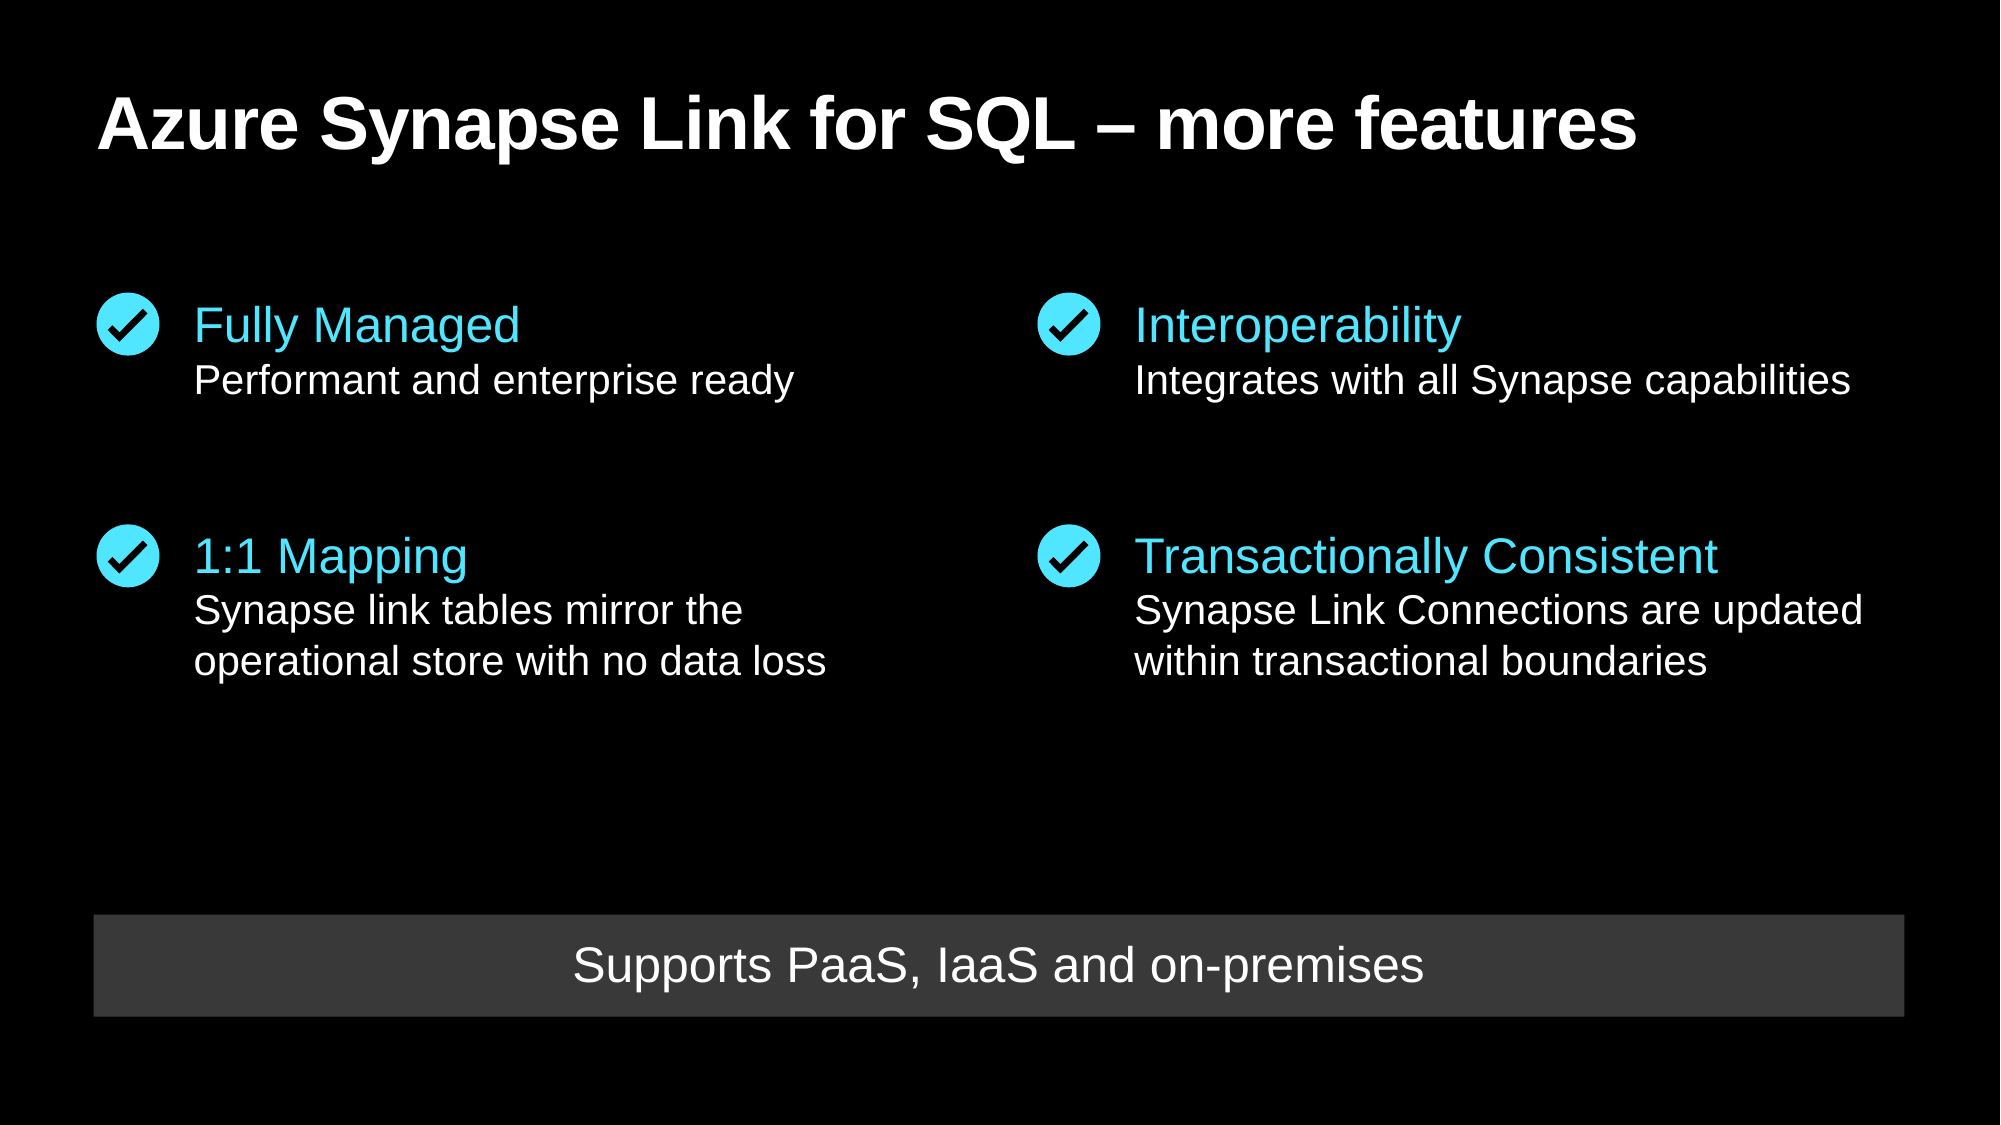

# Azure Synapse Link for SQL – more features

Fully Managed
Performant and enterprise ready

Interoperability
Integrates with all Synapse capabilities
1:1 Mapping
Synapse link tables mirror the operational store with no data loss
Transactionally Consistent
Synapse Link Connections are updated within transactional boundaries

Supports PaaS, IaaS and on-premises